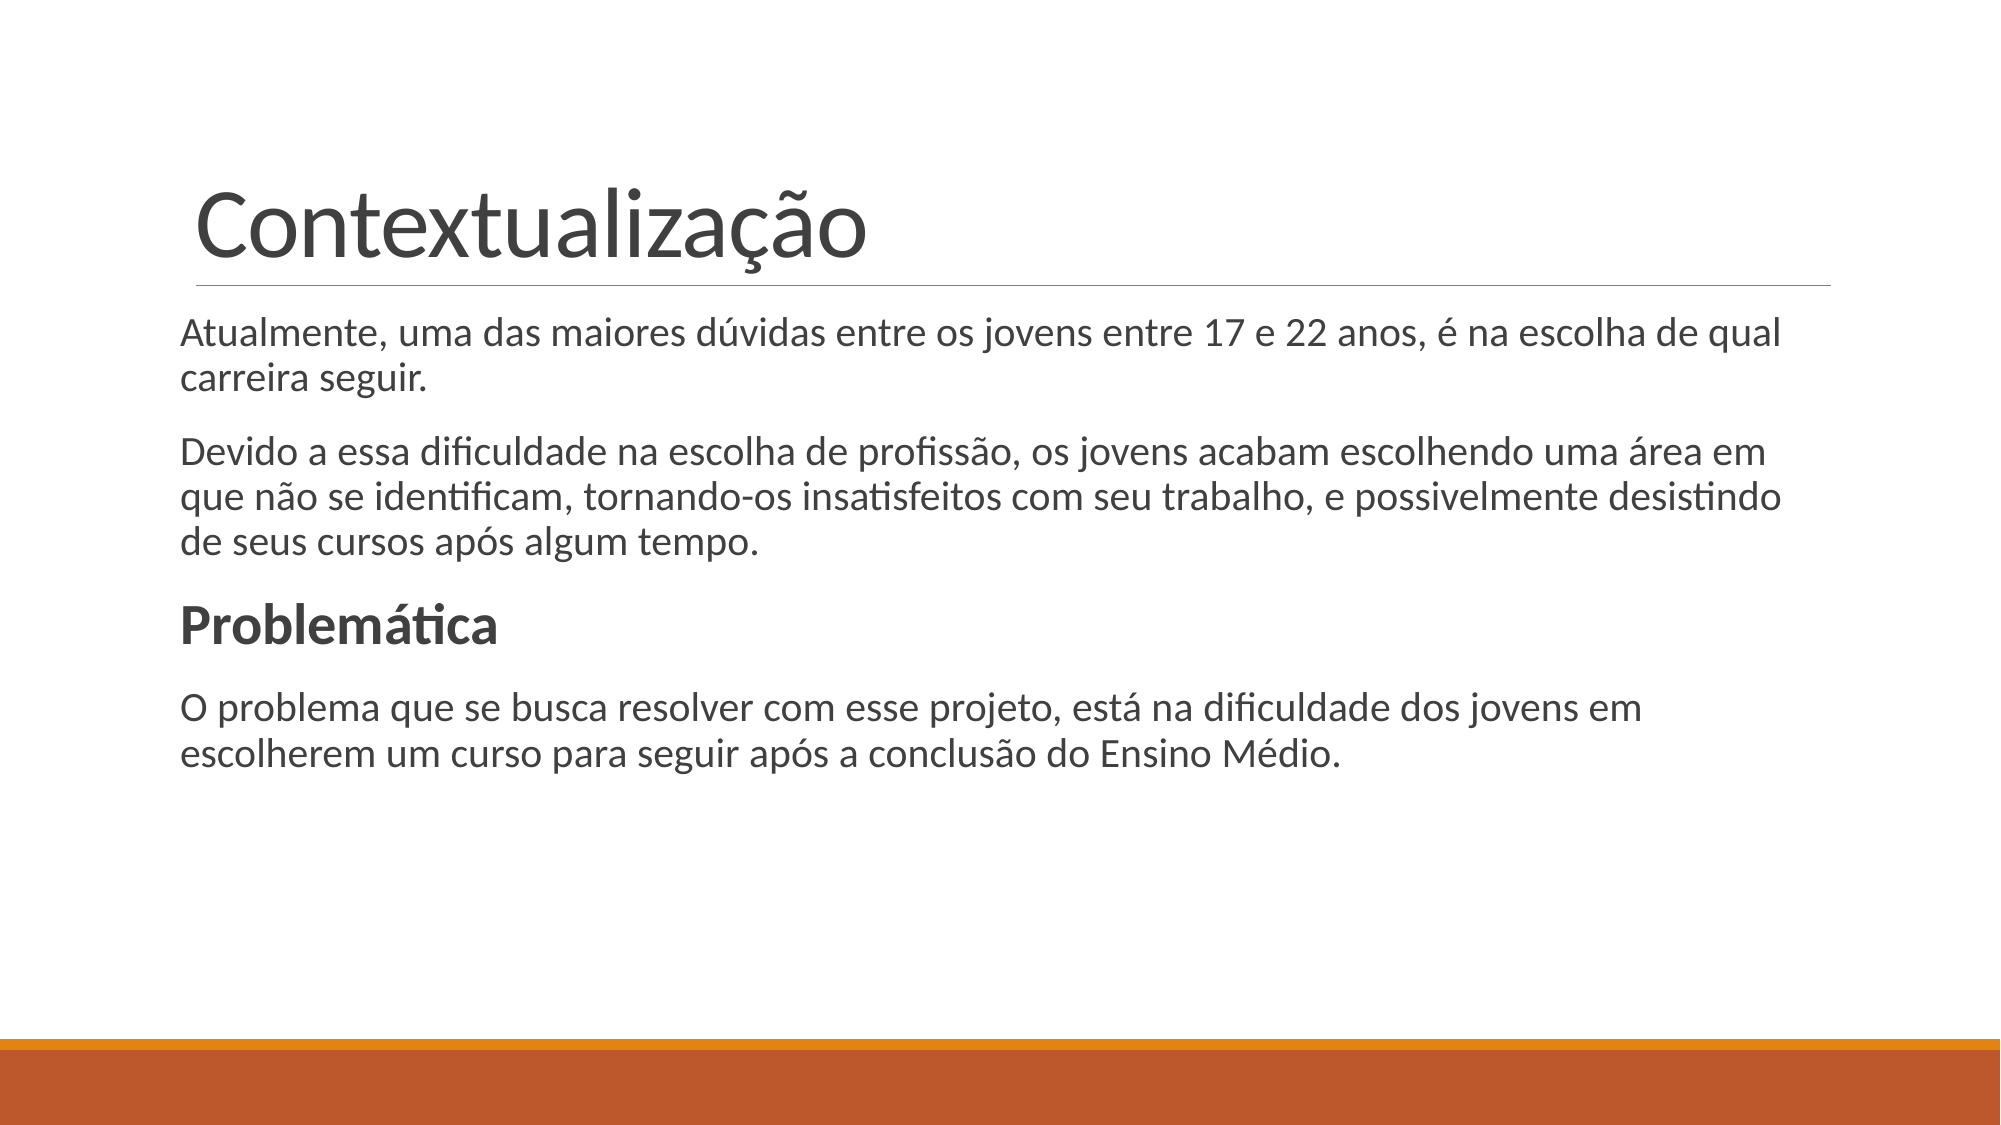

# Contextualização
Atualmente, uma das maiores dúvidas entre os jovens entre 17 e 22 anos, é na escolha de qual carreira seguir.
Devido a essa dificuldade na escolha de profissão, os jovens acabam escolhendo uma área em que não se identificam, tornando-os insatisfeitos com seu trabalho, e possivelmente desistindo de seus cursos após algum tempo.
Problemática
O problema que se busca resolver com esse projeto, está na dificuldade dos jovens em escolherem um curso para seguir após a conclusão do Ensino Médio.